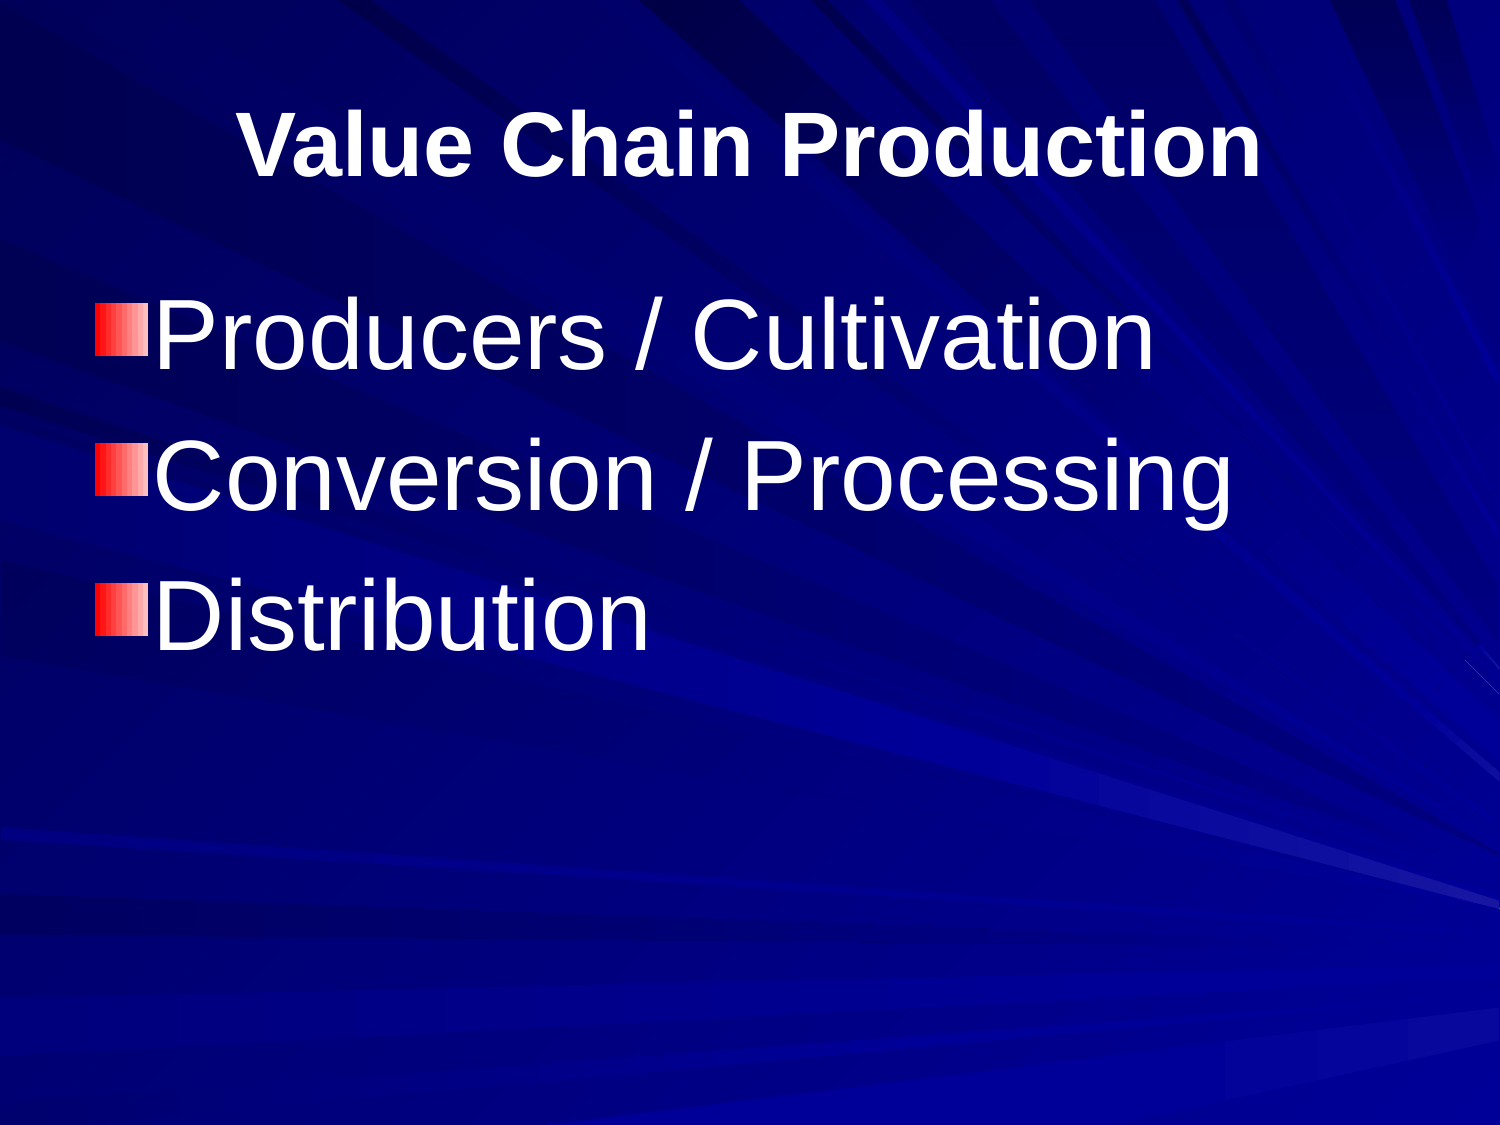

# Value Chain Production
Producers / Cultivation
Conversion / Processing
Distribution